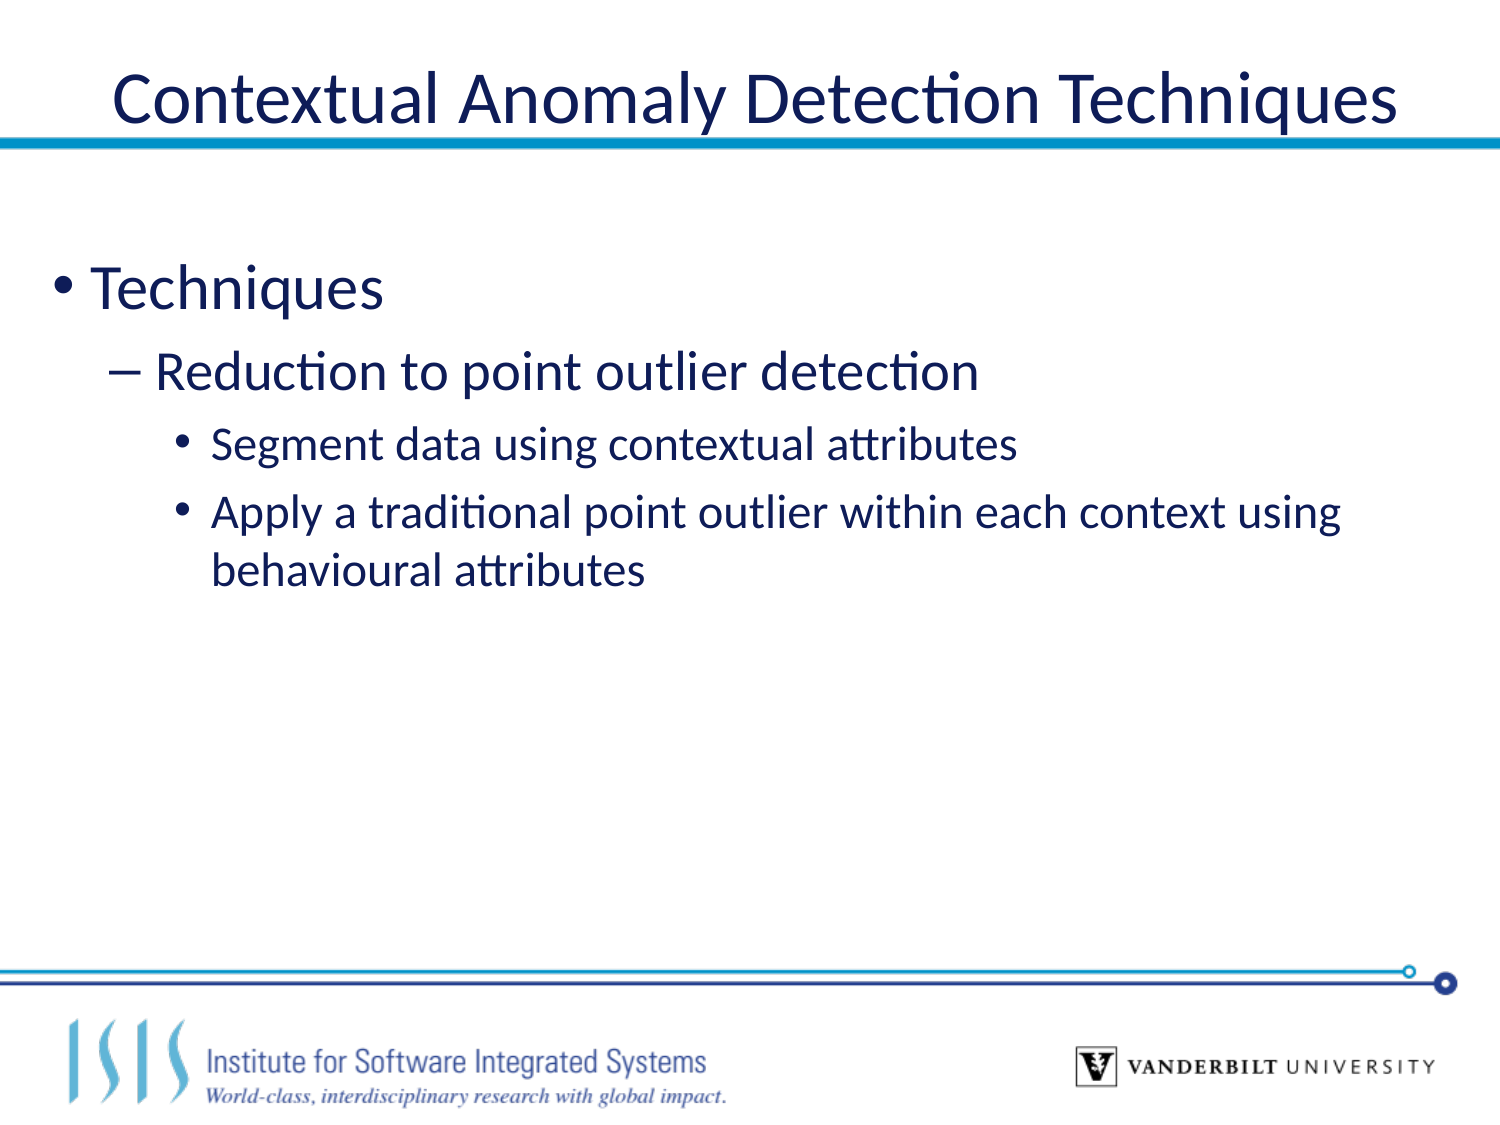

# Contextual Anomaly Detection Techniques
Techniques
Reduction to point outlier detection
Segment data using contextual attributes
Apply a traditional point outlier within each context using behavioural attributes